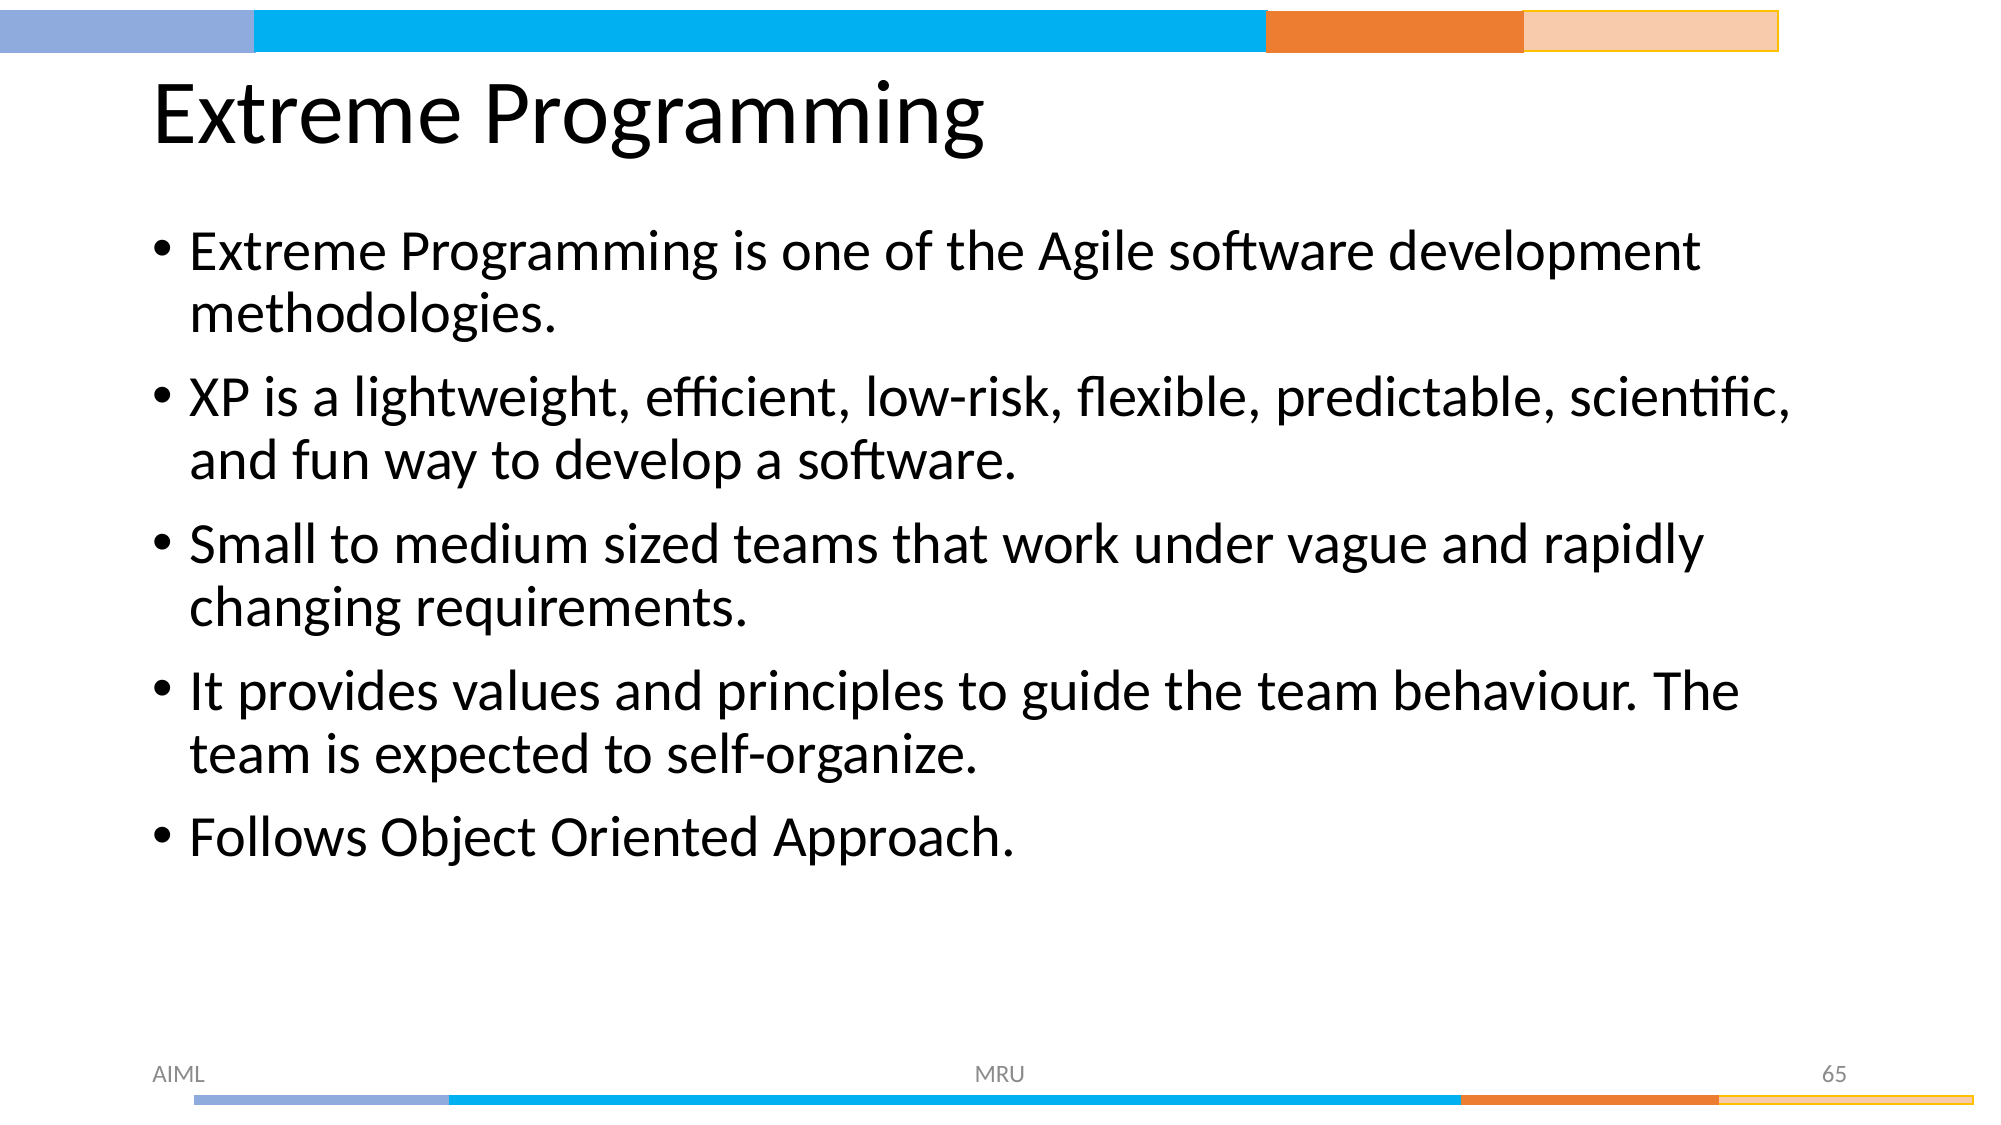

# Extreme Programming
Extreme Programming is one of the Agile software development methodologies.
XP is a lightweight, efficient, low-risk, flexible, predictable, scientific, and fun way to develop a software.
Small to medium sized teams that work under vague and rapidly changing requirements.
It provides values and principles to guide the team behaviour. The team is expected to self-organize.
Follows Object Oriented Approach.
AIML
MRU
65